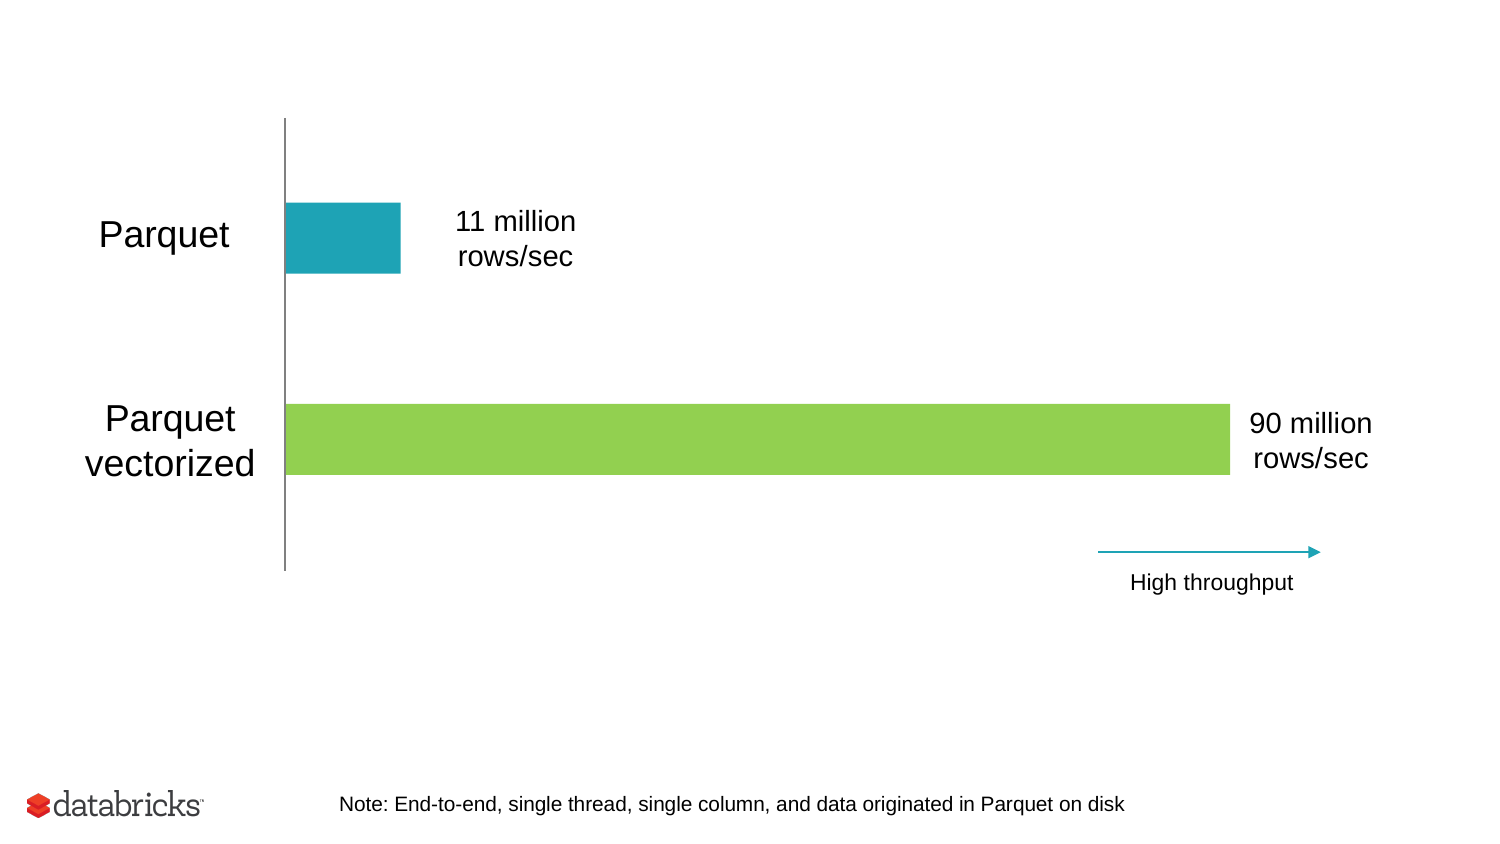

11 million
rows/sec

Parquet
Parquet
vectorized
90 million
rows/sec

High throughput
Note: End-to-end, single thread, single column, and data originated in Parquet on disk